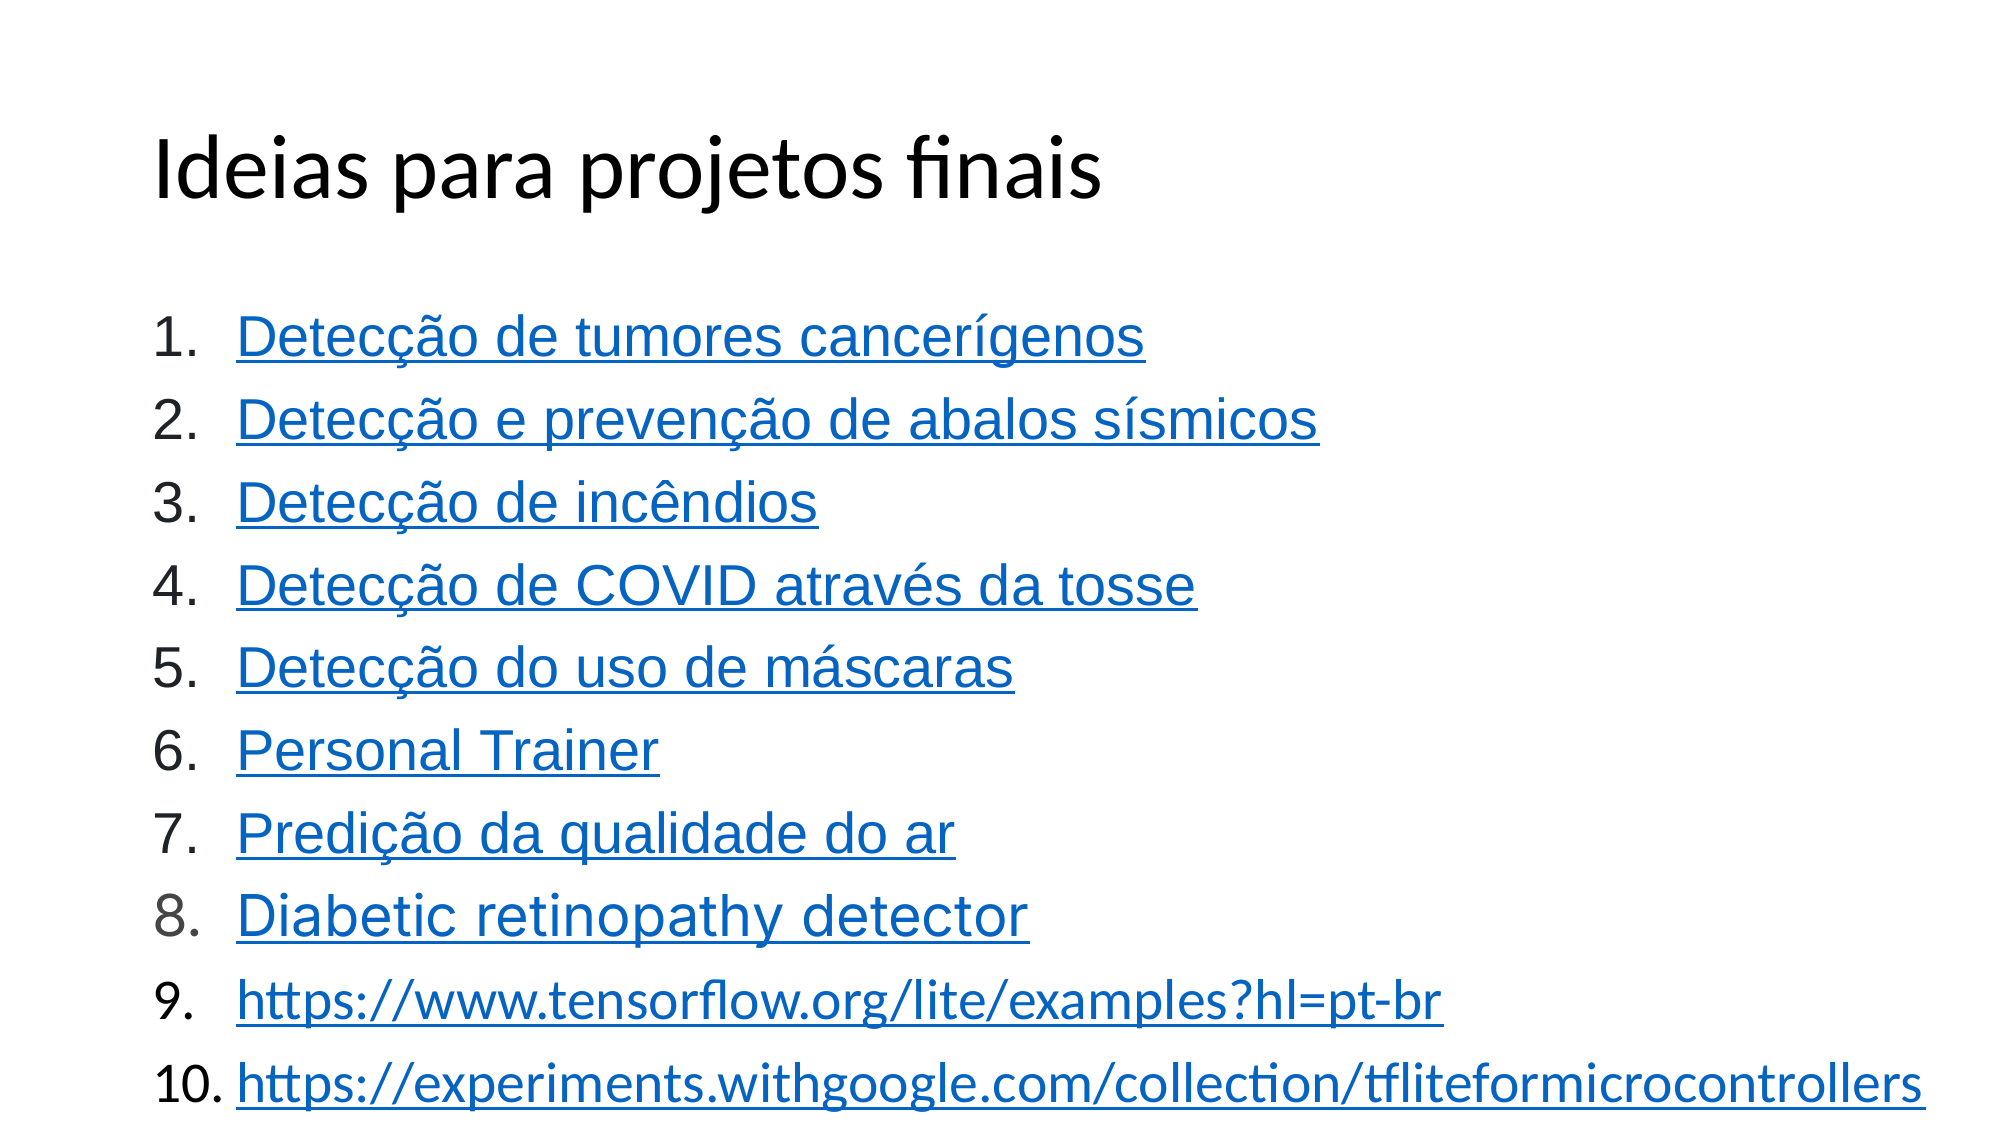

# Ideias para projetos finais
Detecção de tumores cancerígenos
Detecção e prevenção de abalos sísmicos
Detecção de incêndios
Detecção de COVID através da tosse
Detecção do uso de máscaras
Personal Trainer
Predição da qualidade do ar
Diabetic retinopathy detector
https://www.tensorflow.org/lite/examples?hl=pt-br
https://experiments.withgoogle.com/collection/tfliteformicrocontrollers